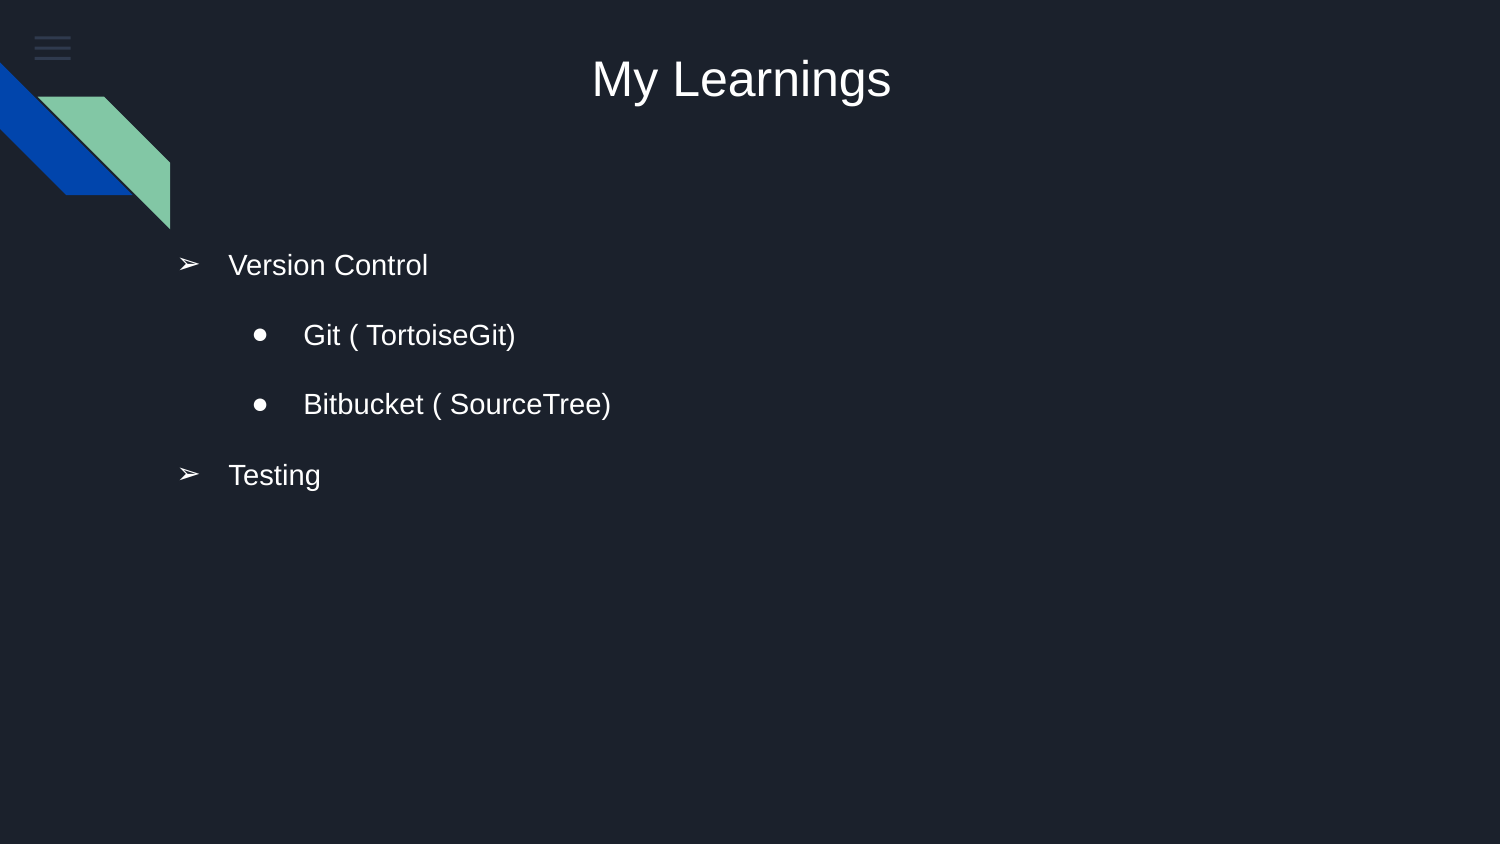

My Learnings

Version Control
Git ( TortoiseGit)
Bitbucket ( SourceTree)
Testing